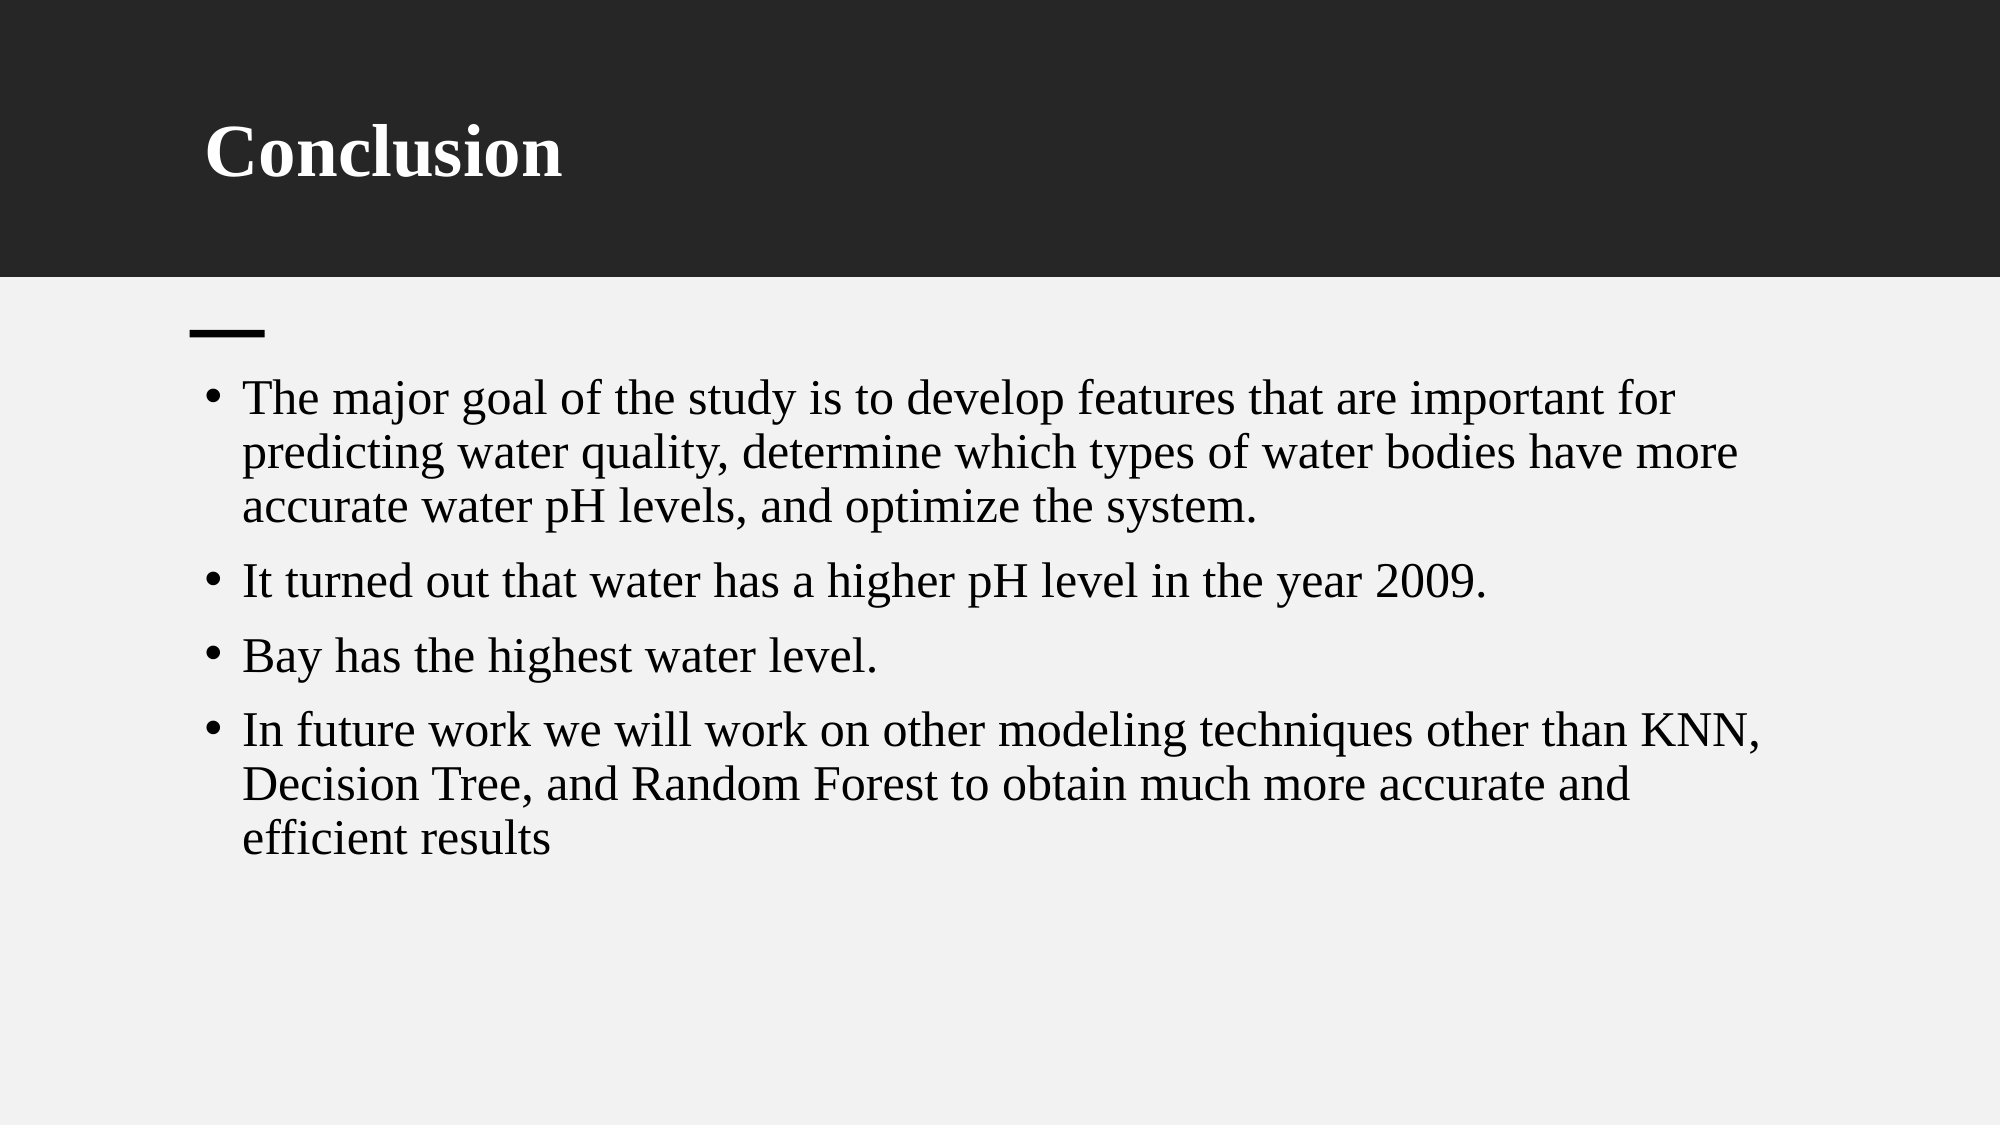

# Conclusion

The major goal of the study is to develop features that are important for predicting water quality, determine which types of water bodies have more accurate water pH levels, and optimize the system.
It turned out that water has a higher pH level in the year 2009.
Bay has the highest water level.
In future work we will work on other modeling techniques other than KNN, Decision Tree, and Random Forest to obtain much more accurate and efficient results